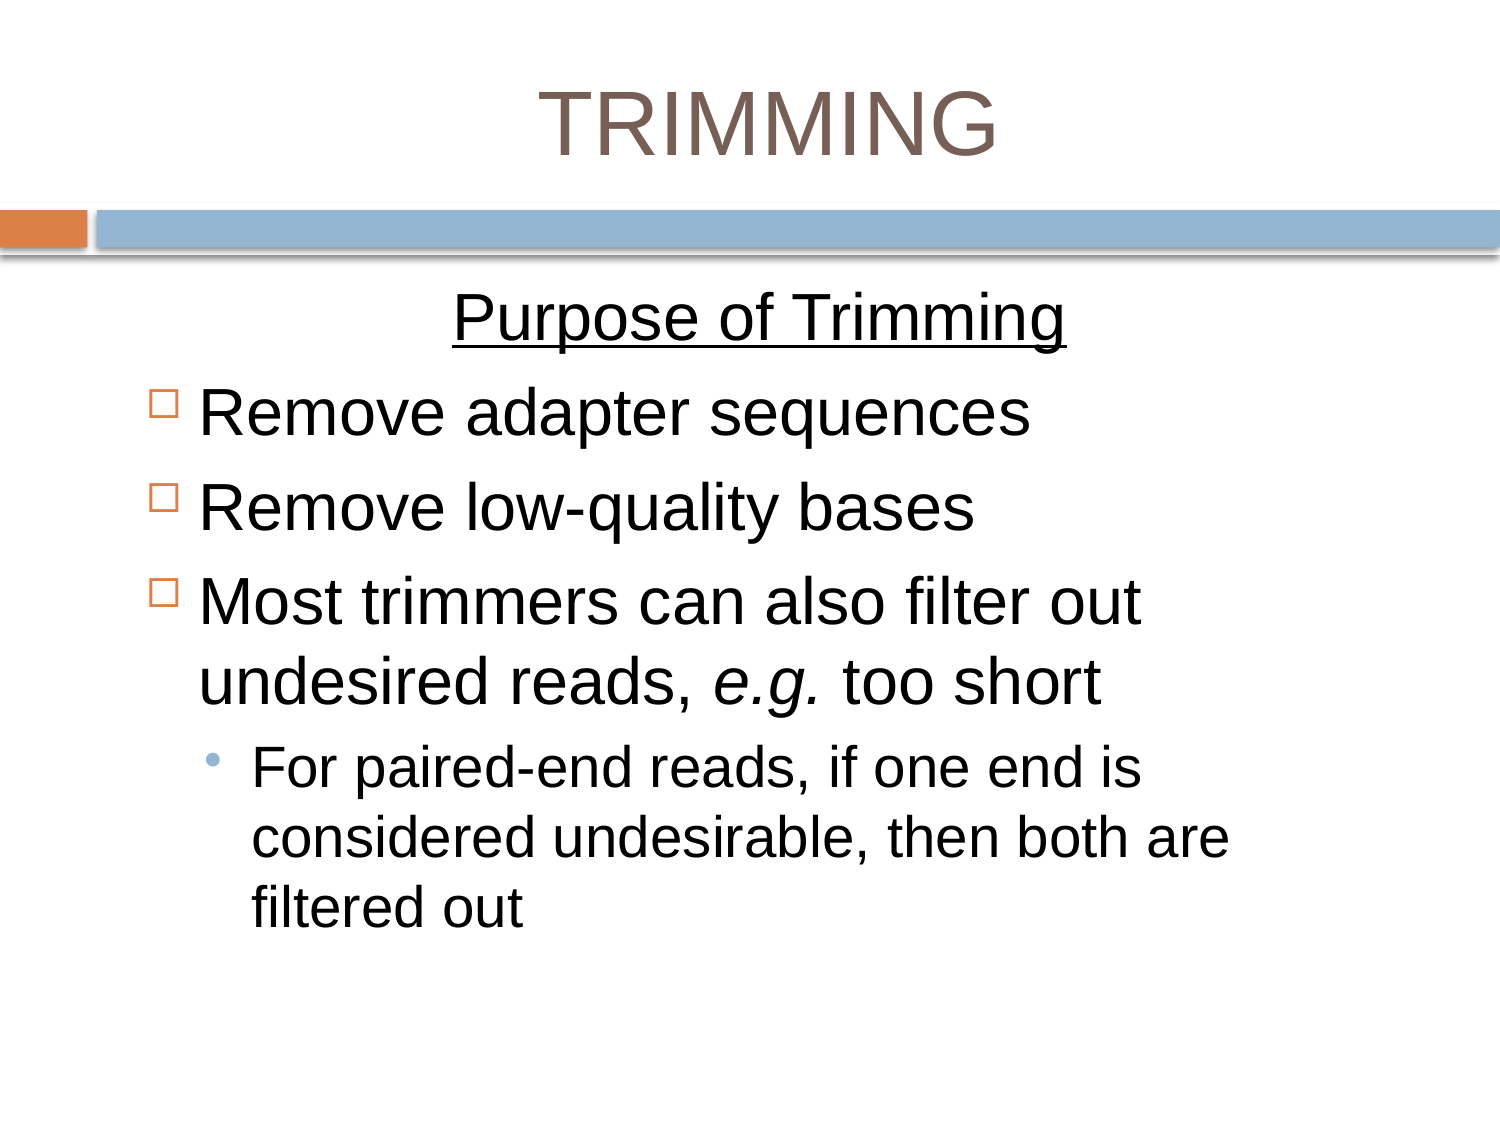

# TRIMMING
Purpose of Trimming
Remove adapter sequences
Remove low-quality bases
Most trimmers can also filter out undesired reads, e.g. too short
For paired-end reads, if one end is considered undesirable, then both are filtered out